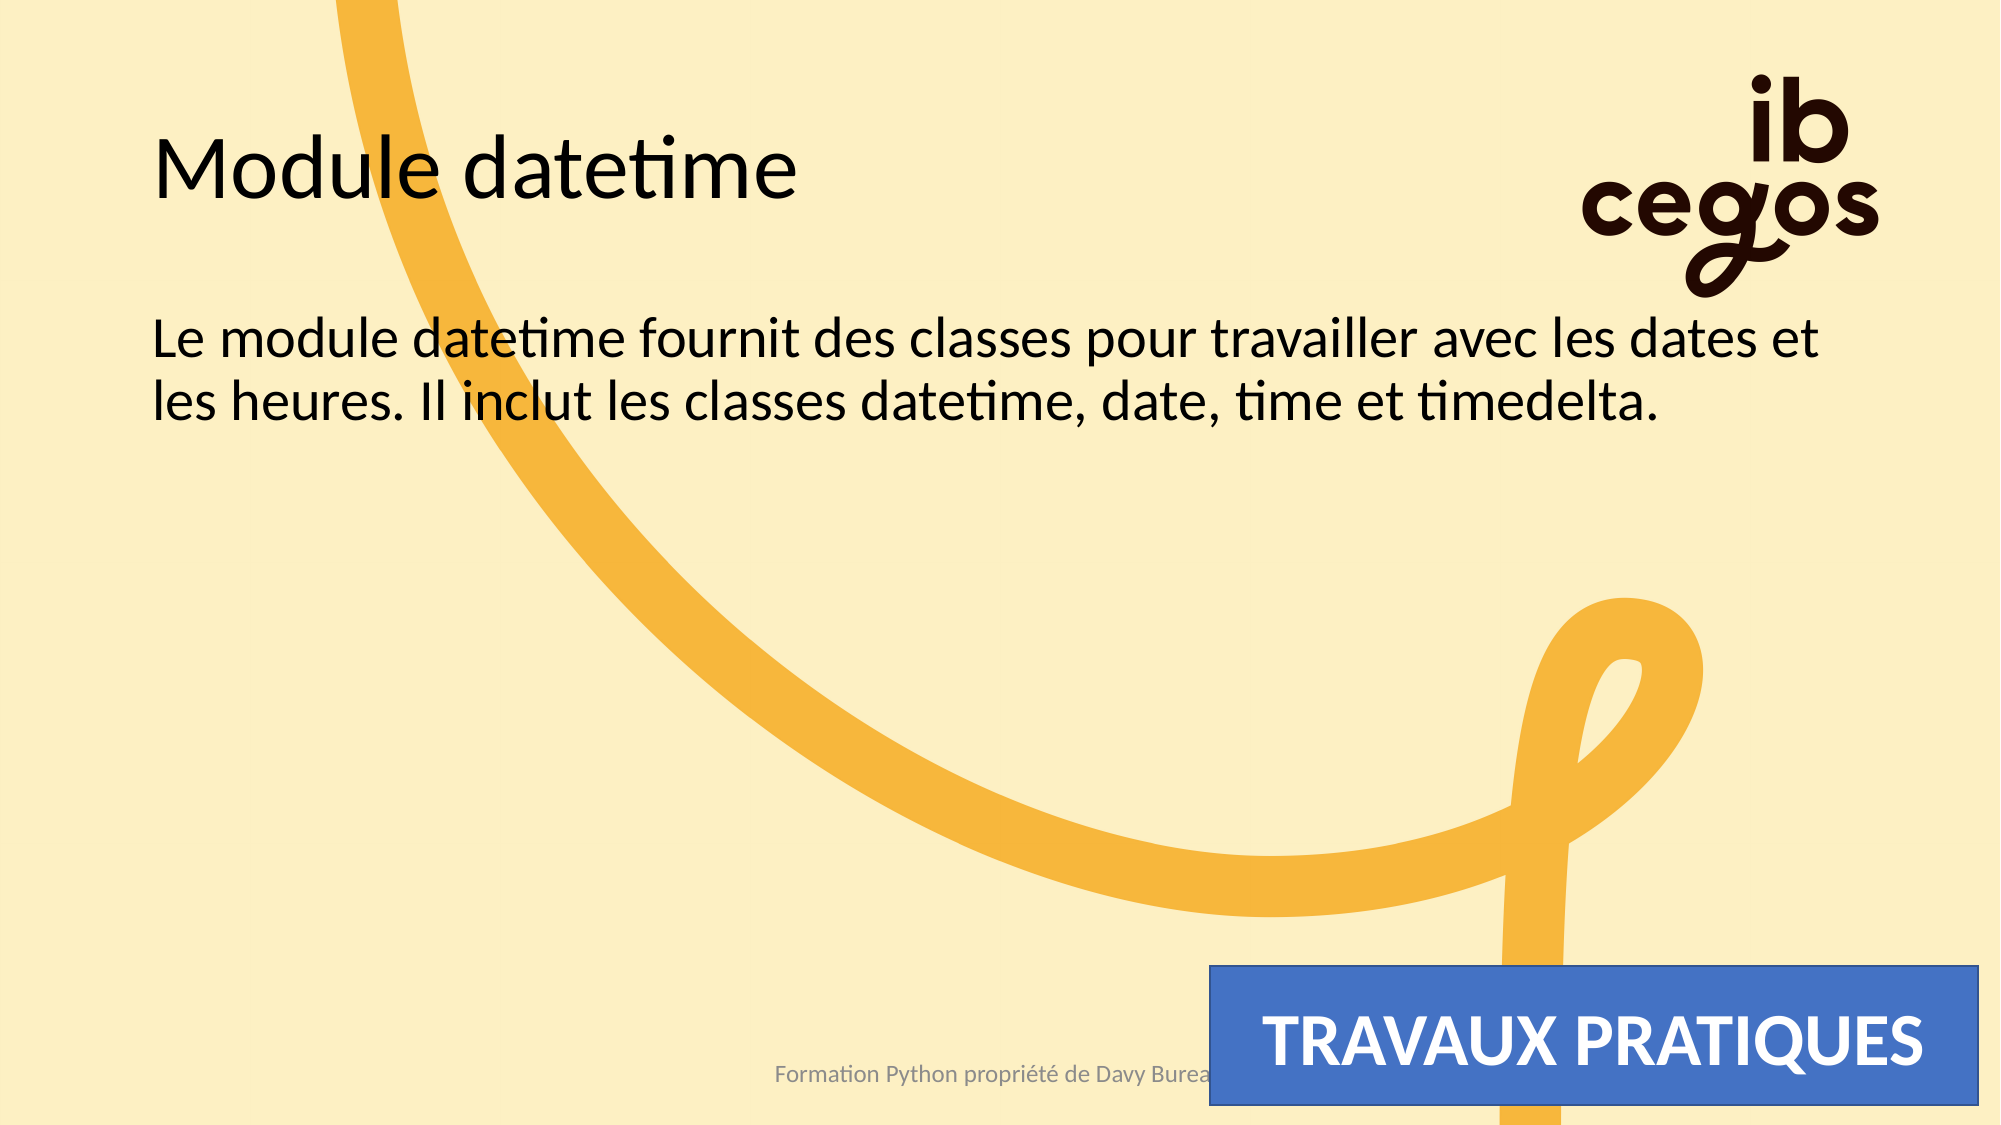

# Module datetime
Le module datetime fournit des classes pour travailler avec les dates et les heures. Il inclut les classes datetime, date, time et timedelta.
TRAVAUX PRATIQUES
Formation Python propriété de Davy Bureau
101